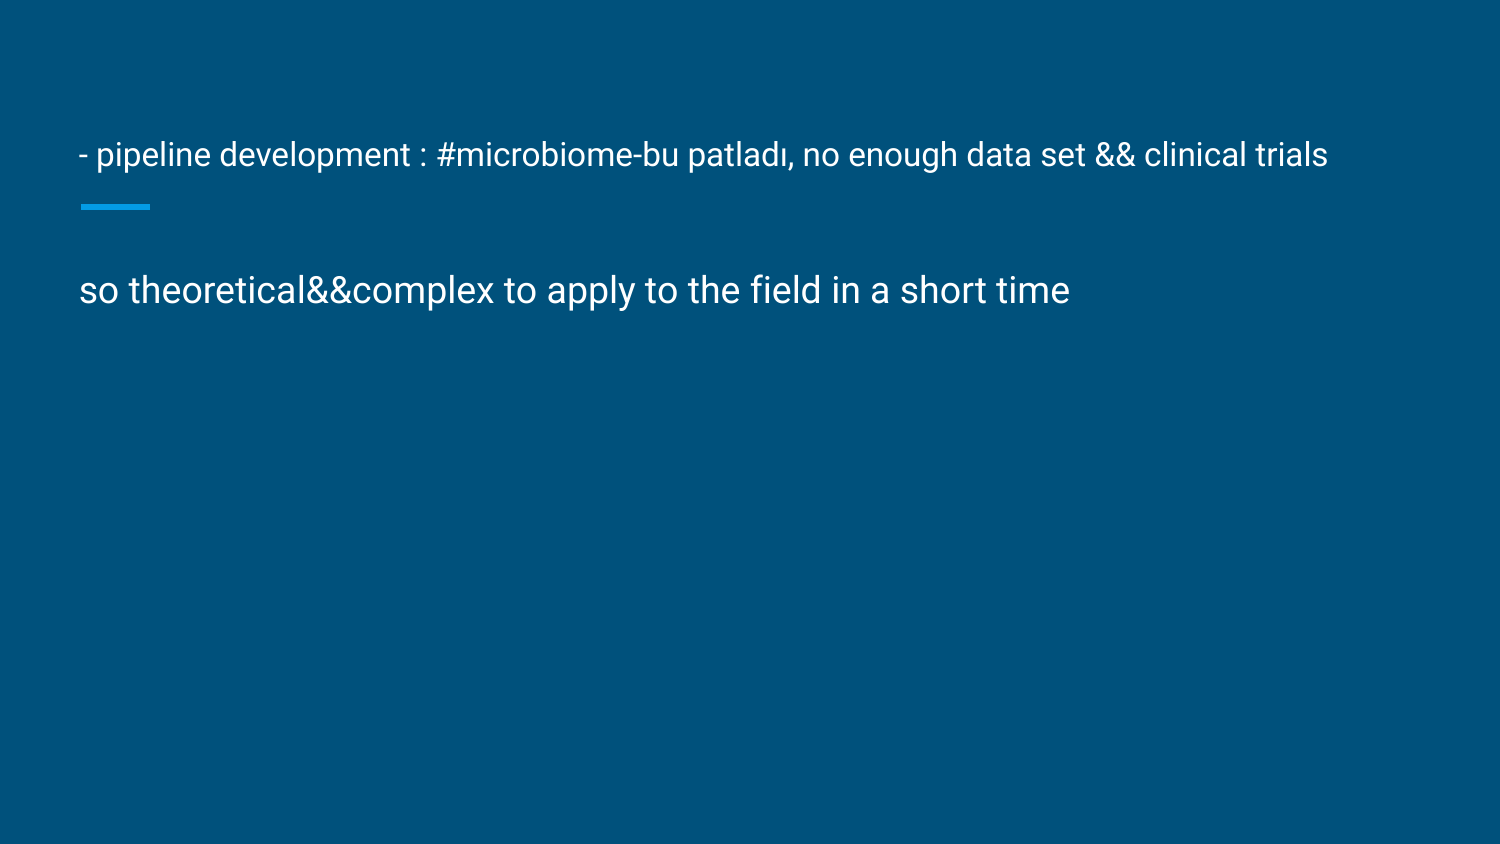

# - pipeline development : #microbiome-bu patladı, no enough data set && clinical trials
so theoretical&&complex to apply to the field in a short time